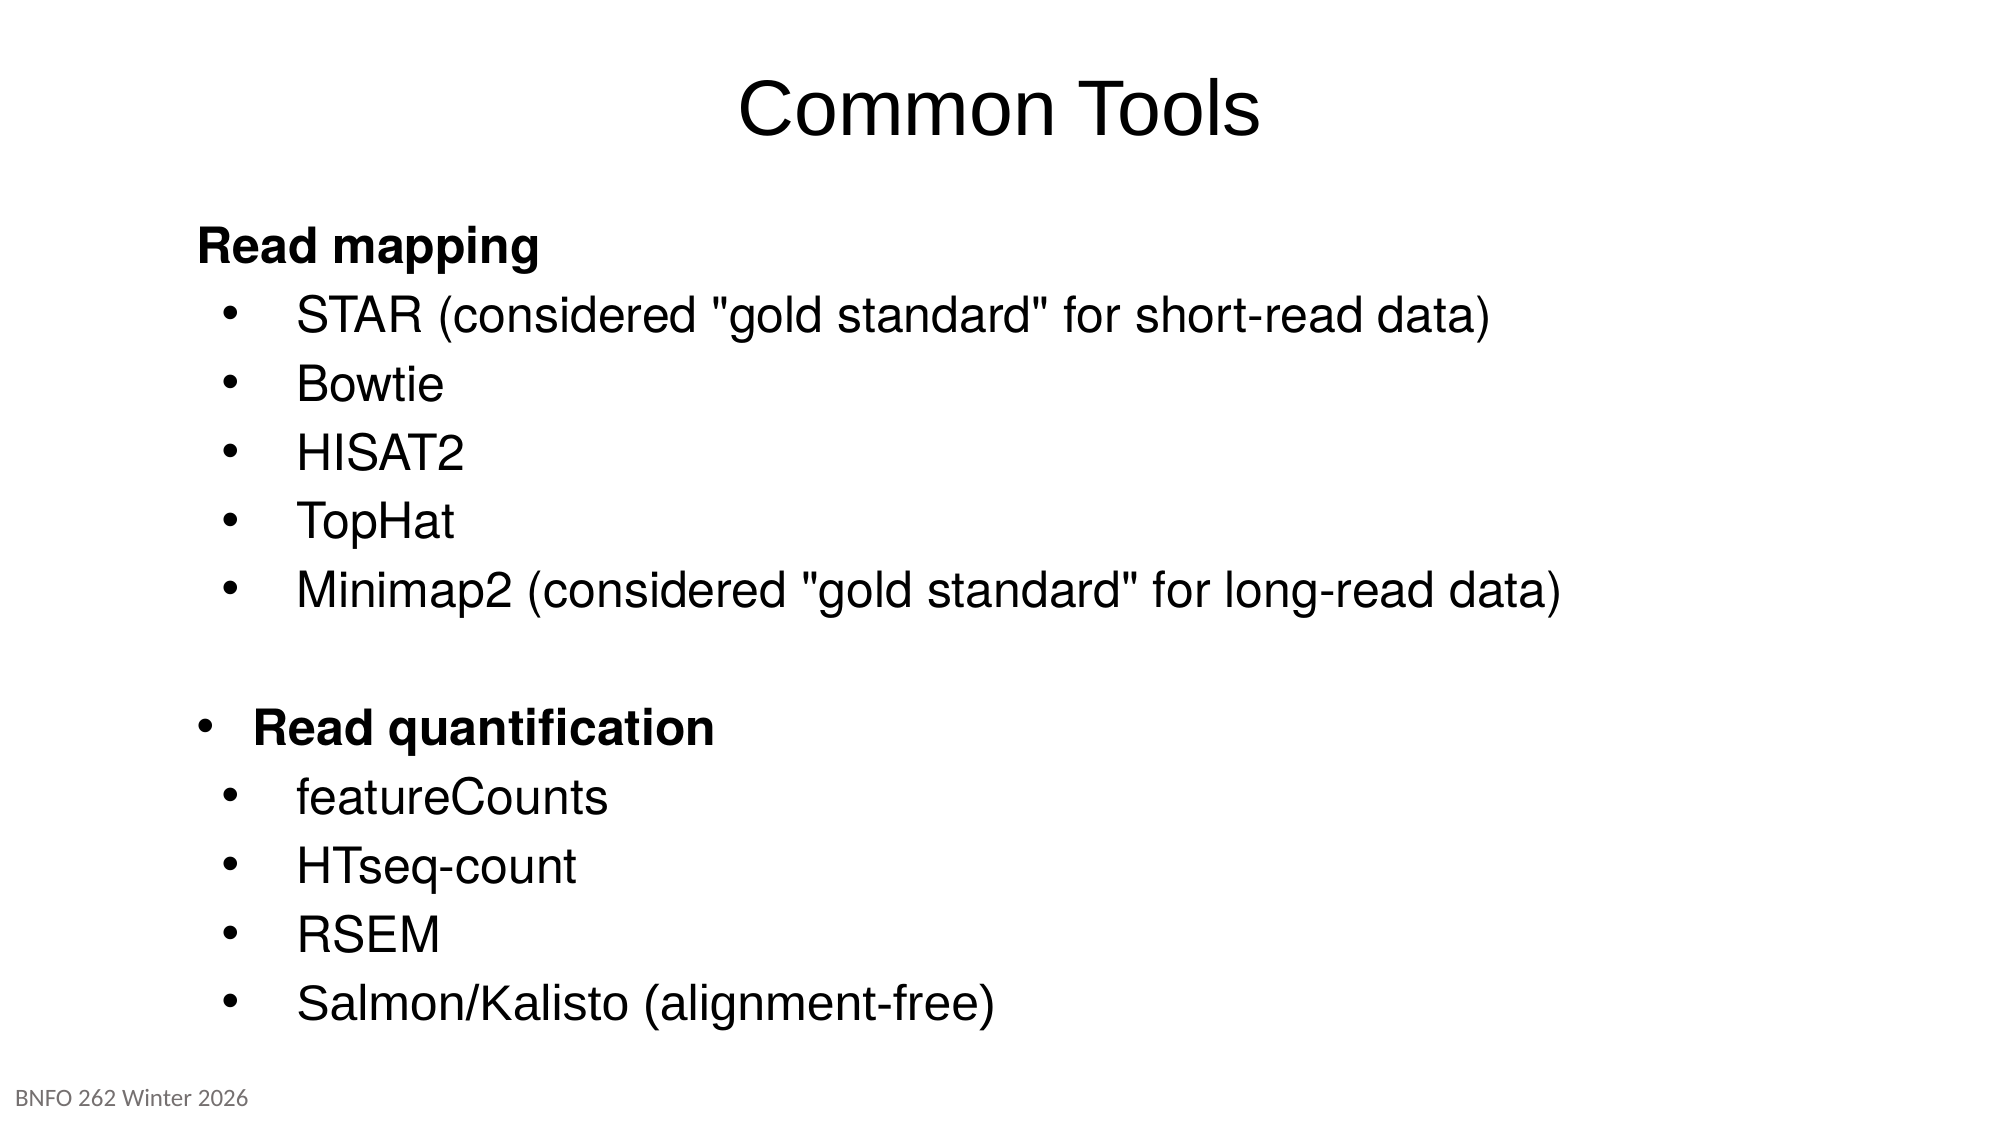

# Common Tools
Read mapping
STAR (considered "gold standard" for short-read data)
Bowtie
HISAT2
TopHat
Minimap2 (considered "gold standard" for long-read data)

Read quantification
featureCounts
HTseq-count
RSEM
Salmon/Kalisto (alignment-free)
BNFO 262 Winter 2026​